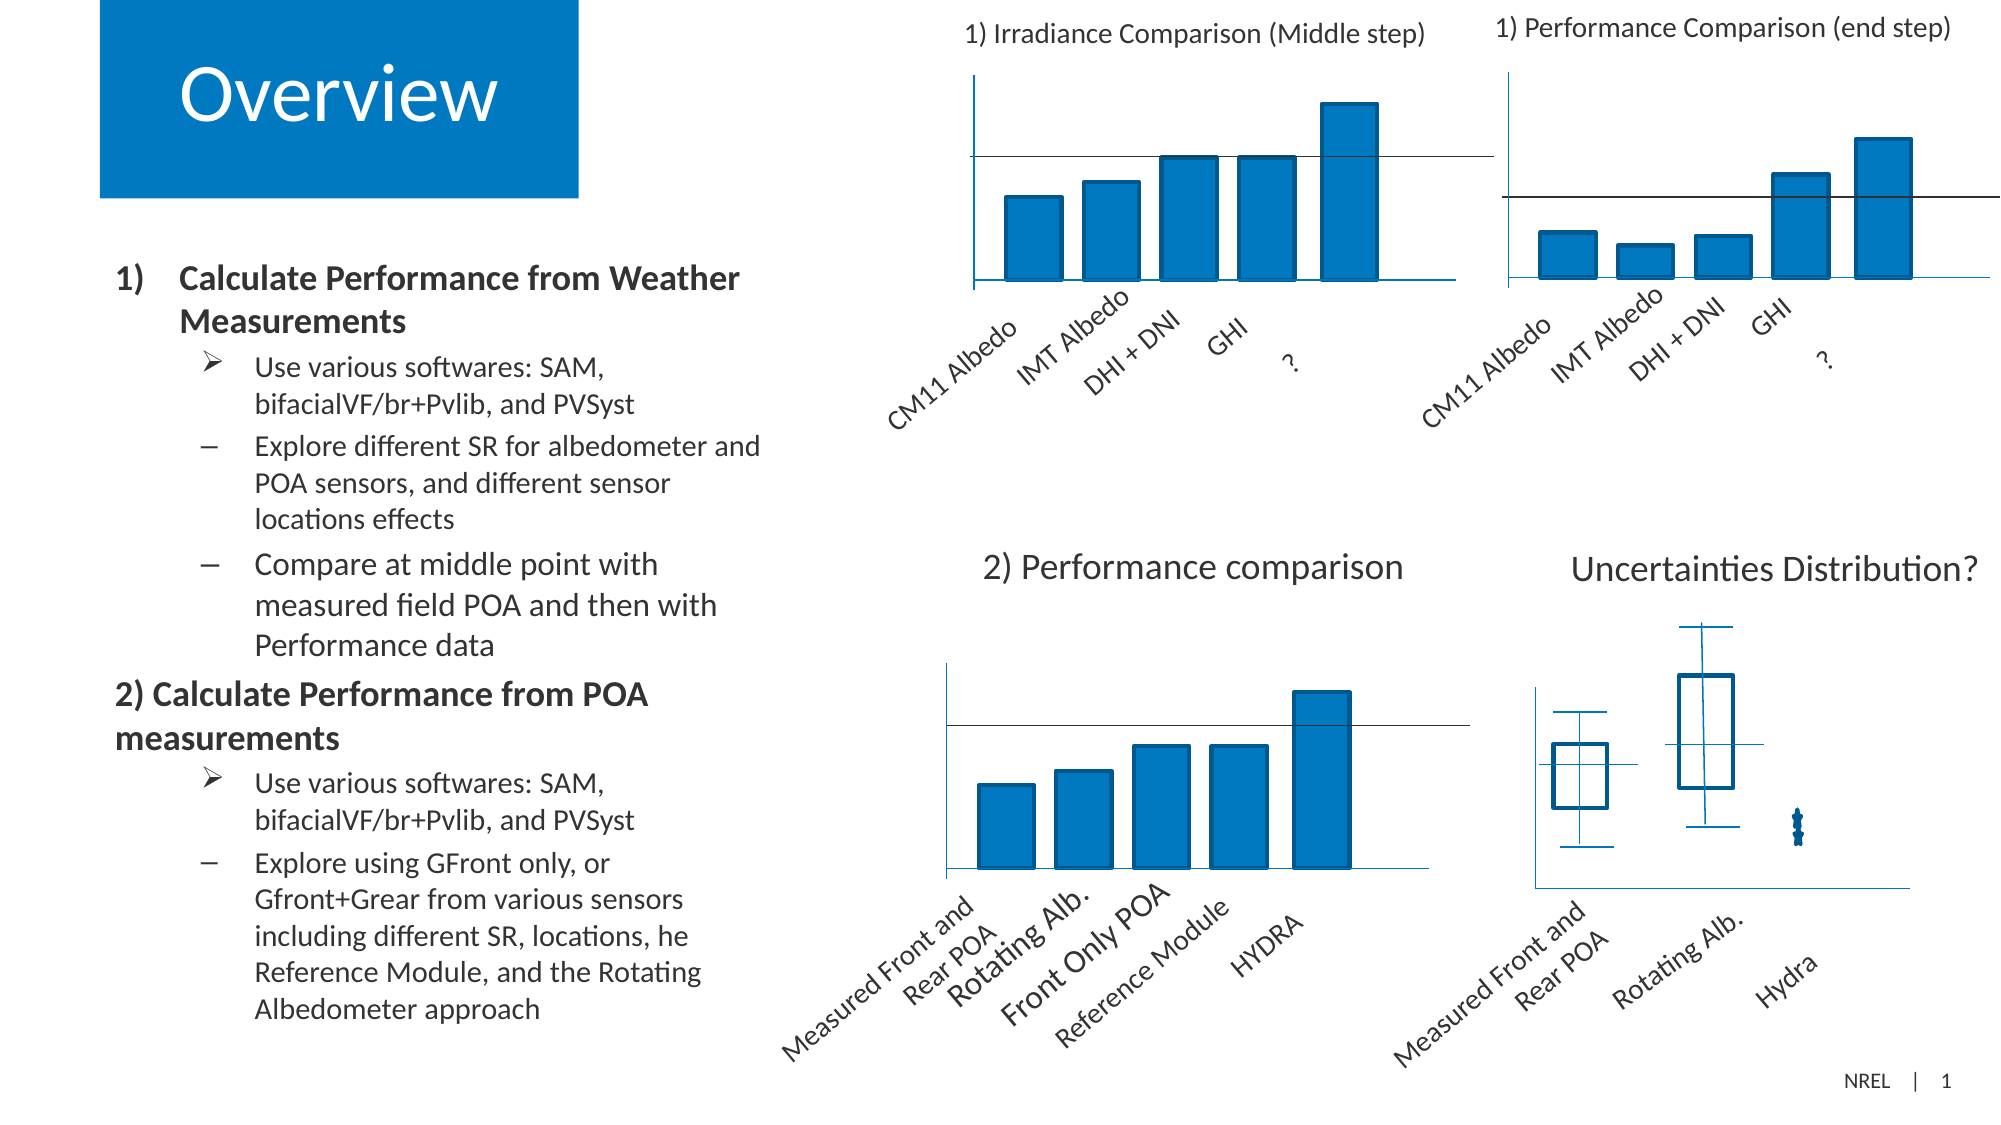

# Overview
1) Performance Comparison (end step)
1) Irradiance Comparison (Middle step)

IMT Albedo
?
CM11 Albedo

IMT Albedo
?
CM11 Albedo
Calculate Performance from Weather Measurements
Use various softwares: SAM, bifacialVF/br+Pvlib, and PVSyst
Explore different SR for albedometer and POA sensors, and different sensor locations effects
Compare at middle point with measured field POA and then with Performance data
2) Calculate Performance from POA measurements
Use various softwares: SAM, bifacialVF/br+Pvlib, and PVSyst
Explore using GFront only, or Gfront+Grear from various sensors including different SR, locations, he Reference Module, and the Rotating Albedometer approach
GHI
GHI
DHI + DNI
DHI + DNI
2) Performance comparison
Uncertainties Distribution?

Rotating Alb.
HYDRA
Front Only POA
Rotating Alb.
Reference Module
Hydra
Measured Front and Rear POA
Measured Front and Rear POA